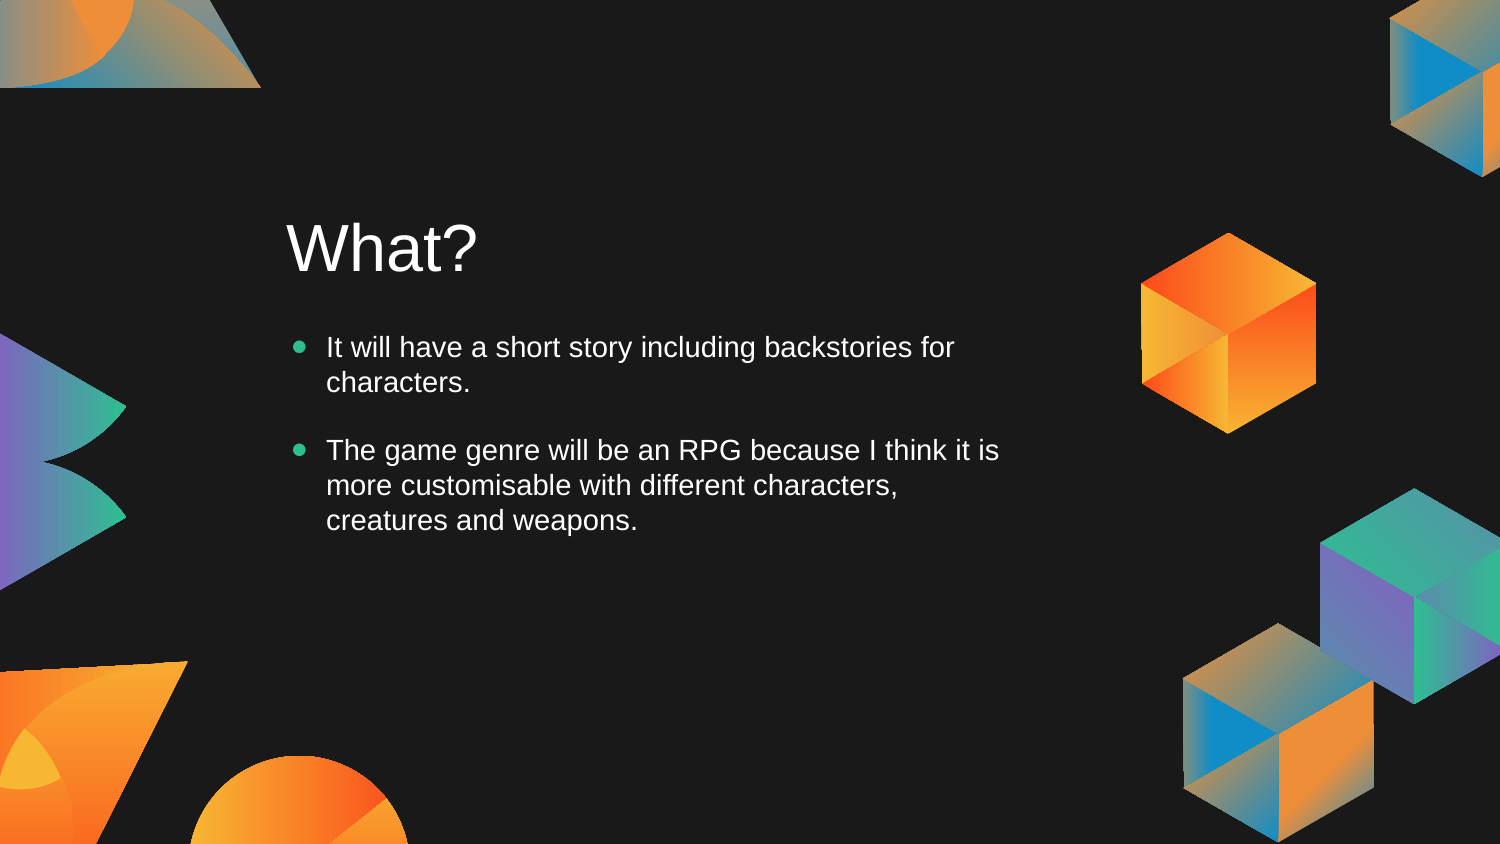

# What?

It will have a short story including backstories for characters.
The game genre will be an RPG because I think it is more customisable with different characters, creatures and weapons.